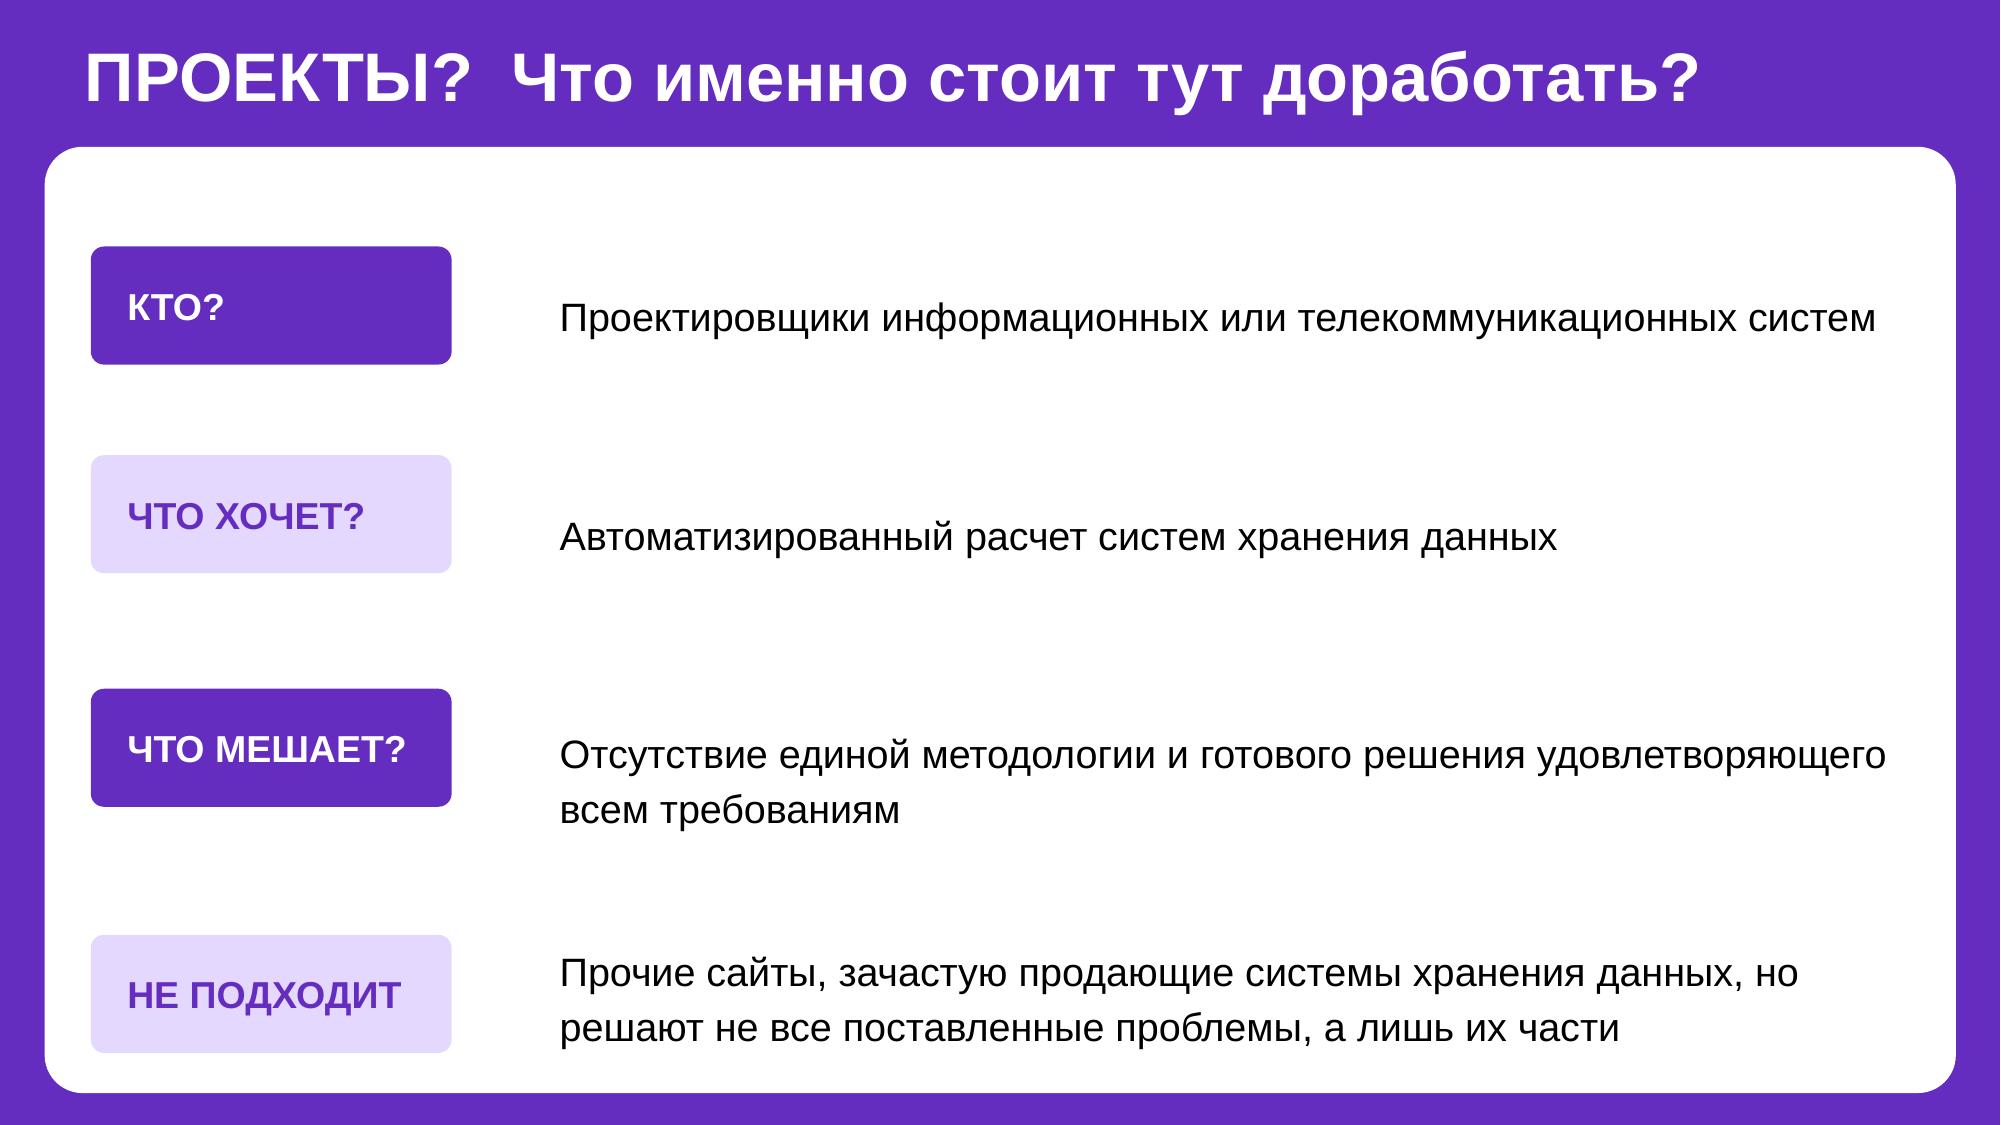

ПРОЕКТЫ?  Что именно стоит тут доработать?

КТО?
Проектировщики информационных или телекоммуникационных систем

Автоматизированный расчет систем хранения данных

Отсутствие единой методологии и готового решения удовлетворяющего всем требованиям

Прочие сайты, зачастую продающие системы хранения данных, но решают не все поставленные проблемы, а лишь их части

ЧТО ХОЧЕТ?
ЧТО МЕШАЕТ?
НЕ ПОДХОДИТ